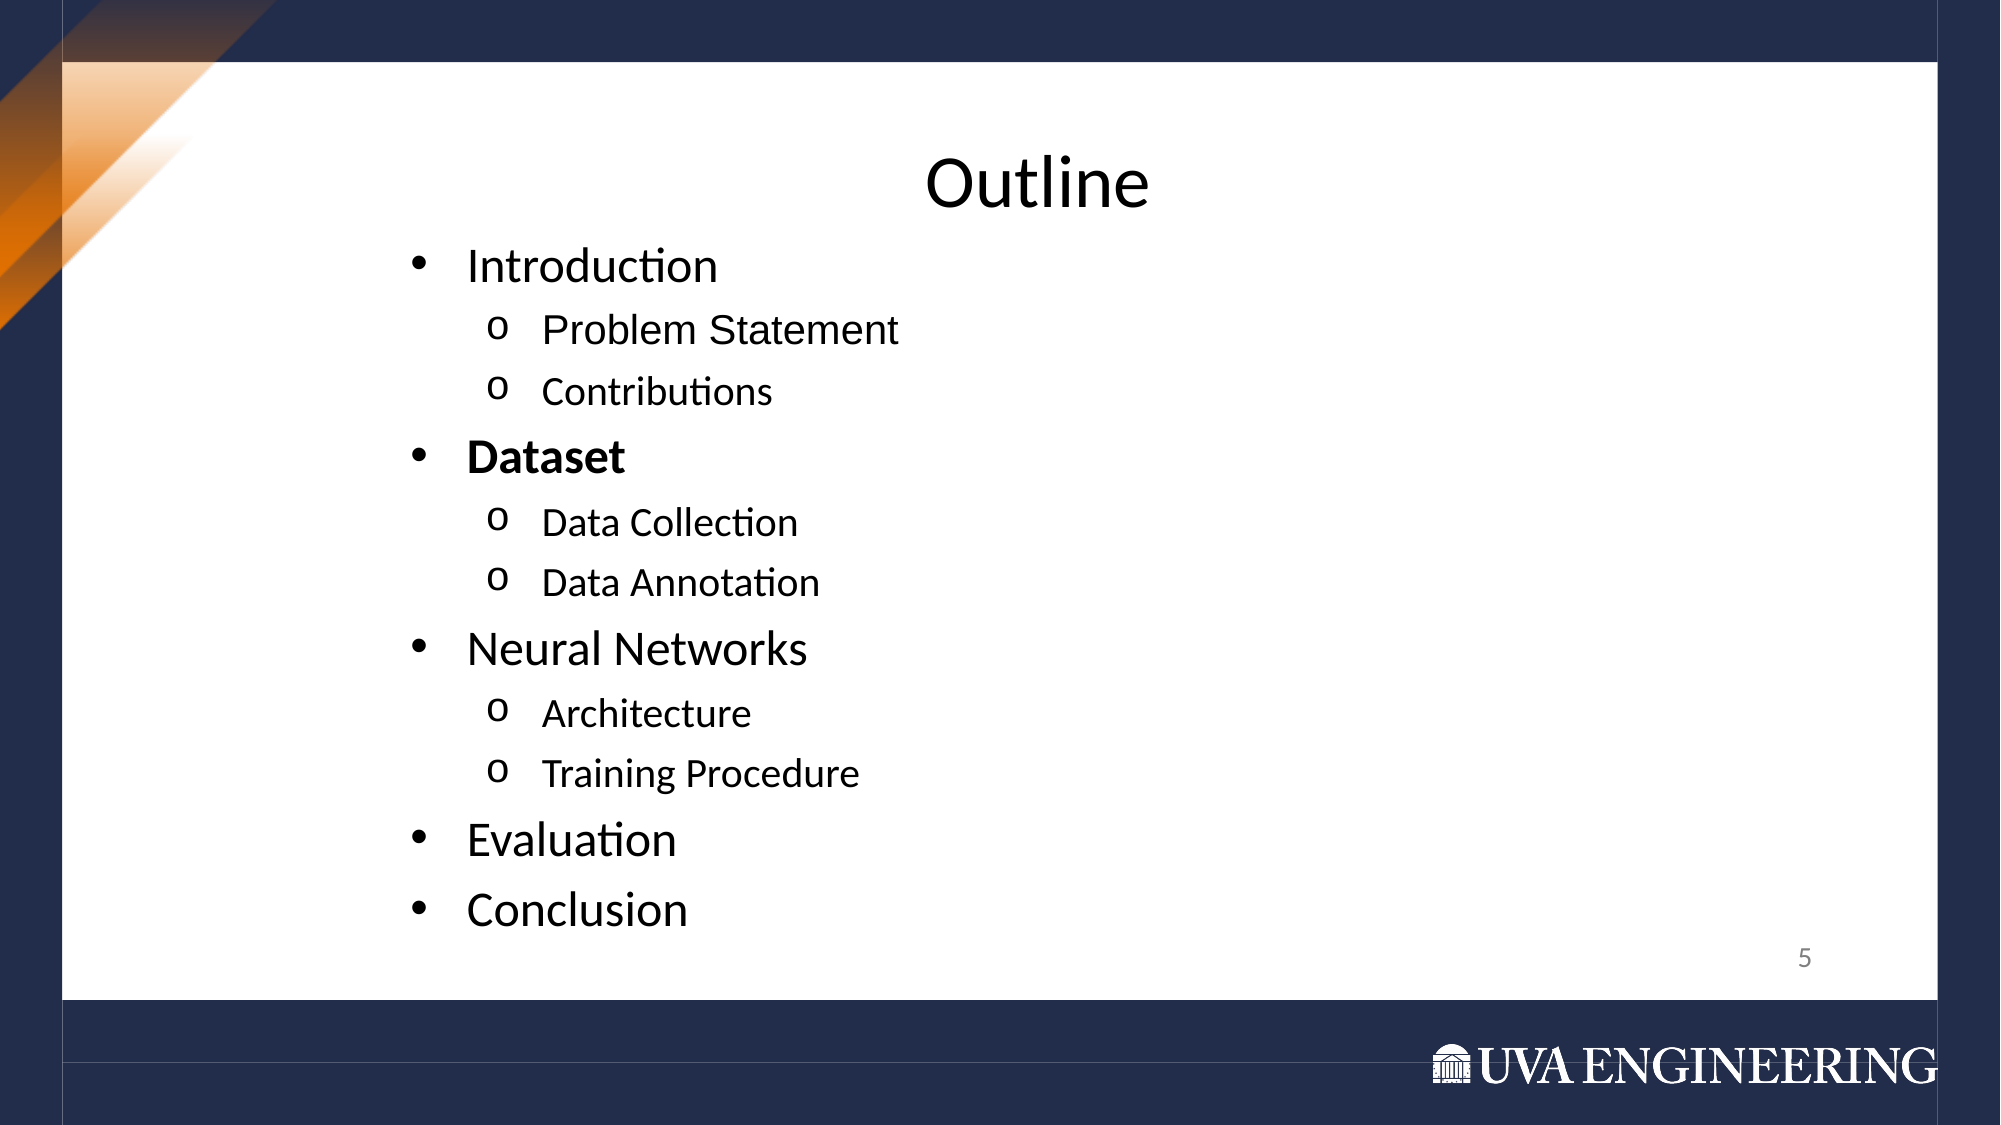

Outline
Introduction
Problem Statement
Contributions
Dataset
Data Collection
Data Annotation
Neural Networks
Architecture
Training Procedure
Evaluation
Conclusion
5